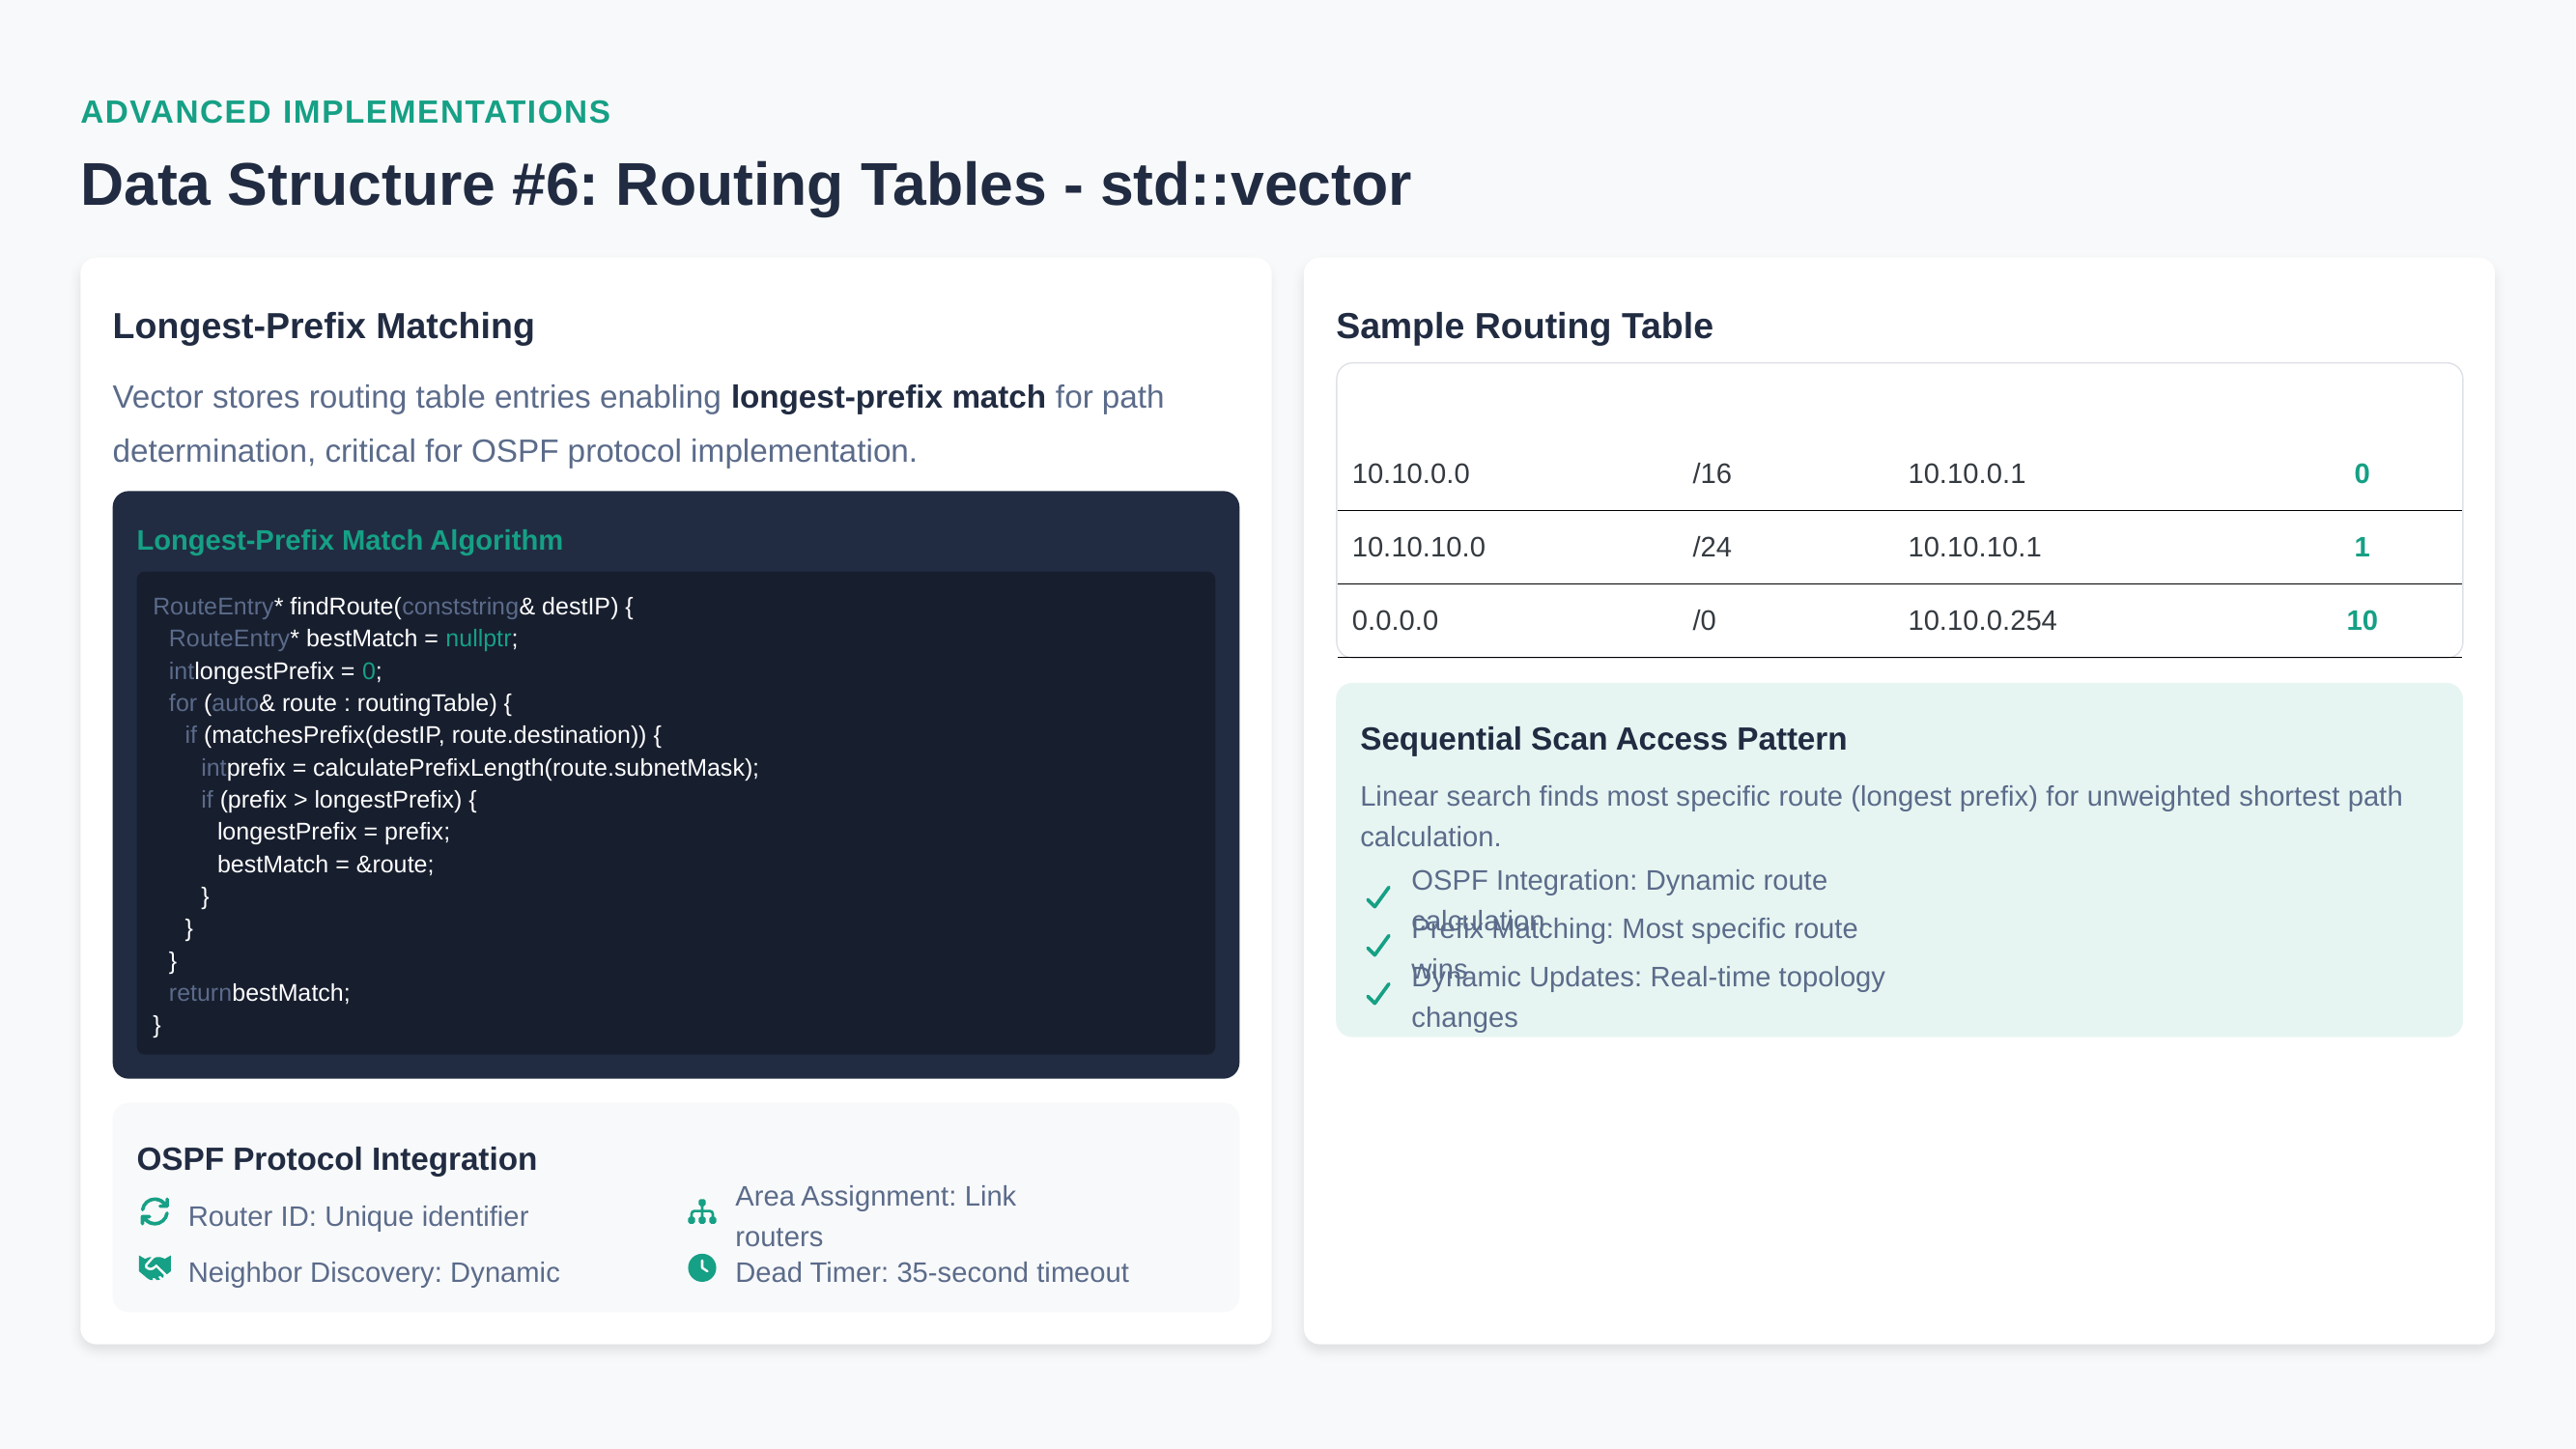

ADVANCED IMPLEMENTATIONS
Data Structure #6: Routing Tables - std::vector

Longest-Prefix Matching
Sample Routing Table
Vector stores routing table entries enabling longest-prefix match for path determination, critical for OSPF protocol implementation.

| Destination | Subnet | Next Hop | Metric |
| --- | --- | --- | --- |
| 10.10.0.0 | /16 | 10.10.0.1 | 0 |
| 10.10.10.0 | /24 | 10.10.10.1 | 1 |
| 0.0.0.0 | /0 | 10.10.0.254 | 10 |

Longest-Prefix Match Algorithm

RouteEntry* findRoute(conststring& destIP) {
RouteEntry* bestMatch = nullptr;
intlongestPrefix = 0;

for (auto& route : routingTable) {
Sequential Scan Access Pattern
if (matchesPrefix(destIP, route.destination)) {
intprefix = calculatePrefixLength(route.subnetMask);
Linear search finds most specific route (longest prefix) for unweighted shortest path calculation.
if (prefix > longestPrefix) {
longestPrefix = prefix;
bestMatch = &route;
OSPF Integration: Dynamic route calculation
}

}
Prefix Matching: Most specific route wins

}
Dynamic Updates: Real-time topology changes
returnbestMatch;

}

OSPF Protocol Integration
Router ID: Unique identifier
Area Assignment: Link routers

Neighbor Discovery: Dynamic
Dead Timer: 35-second timeout